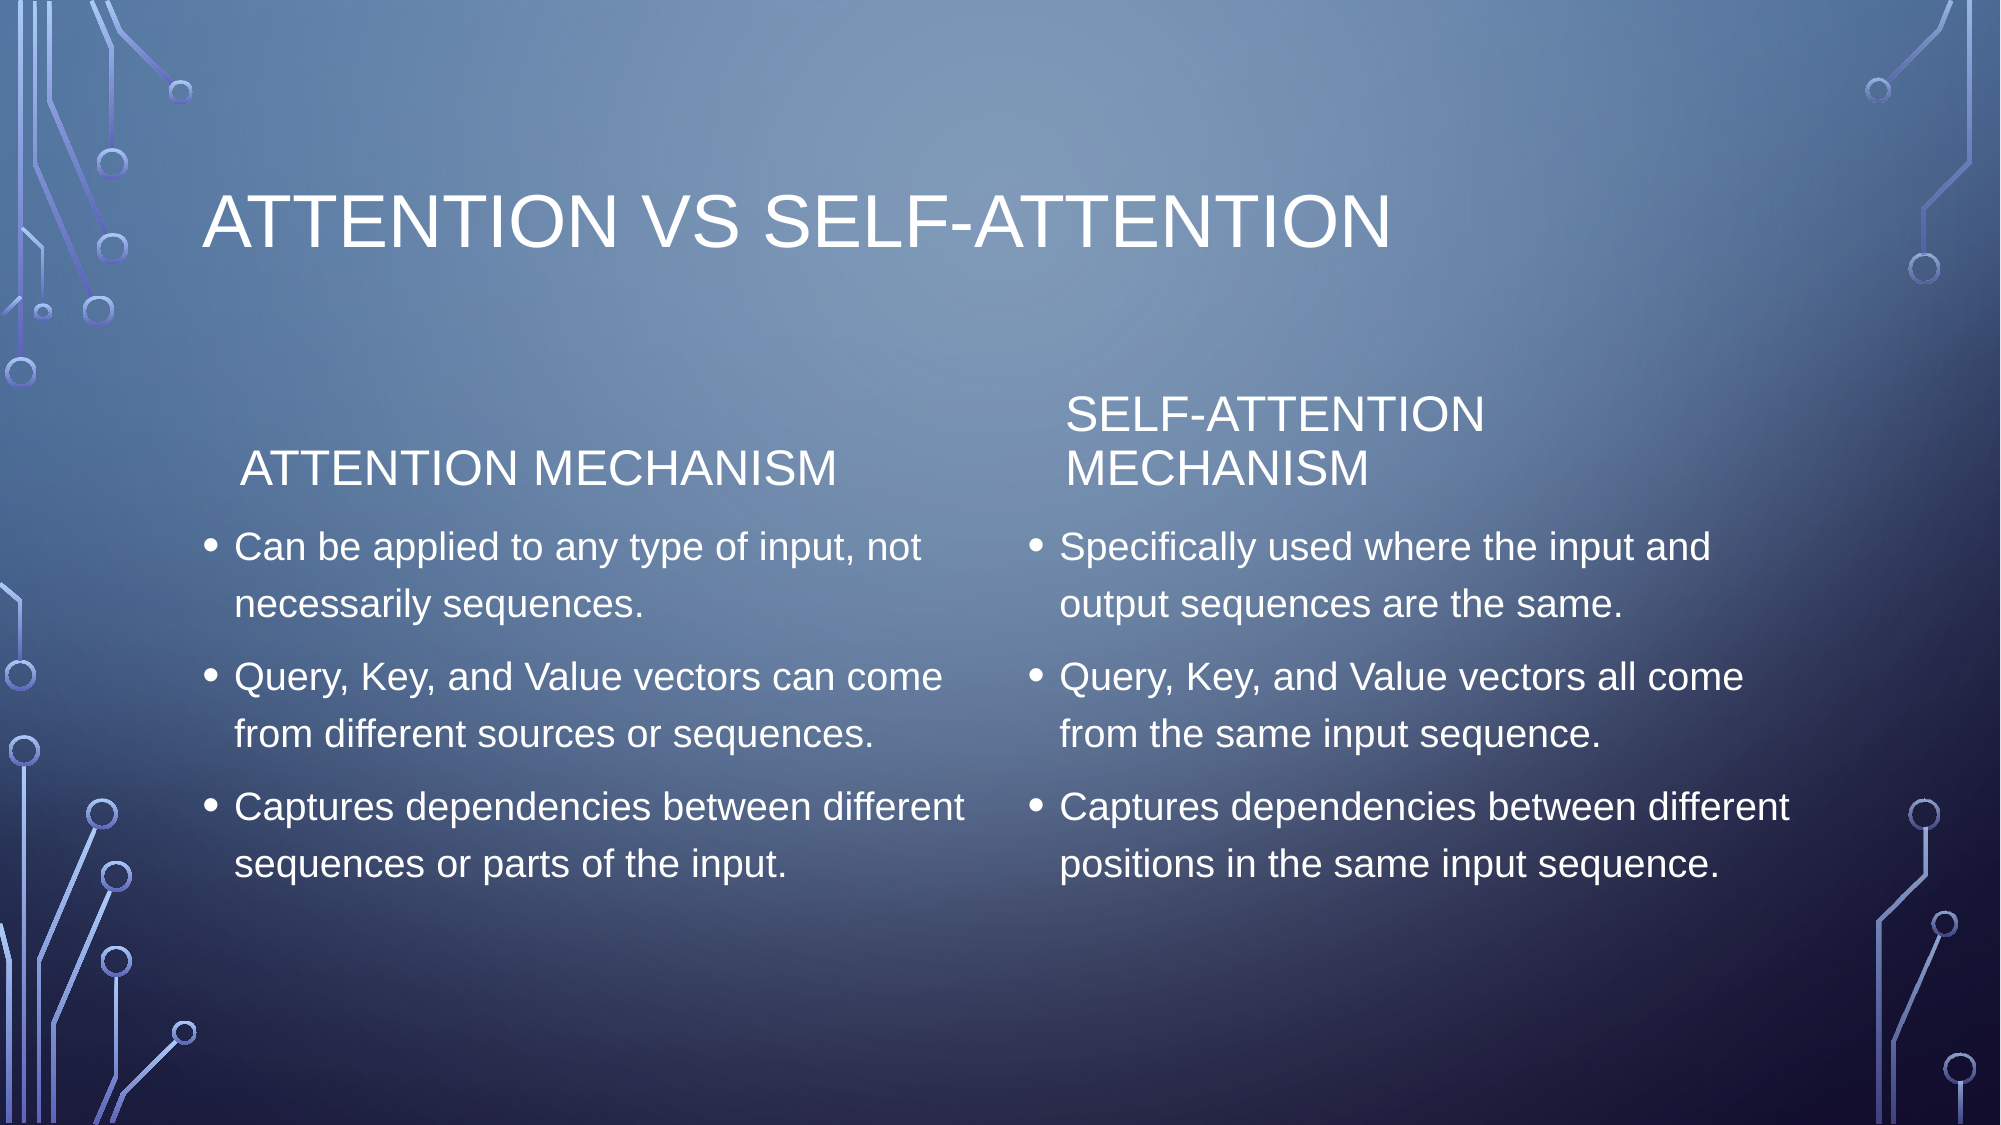

# Attention vs Self-attention
Self-attention mechanism
Attention mechanism
Can be applied to any type of input, not necessarily sequences.
Query, Key, and Value vectors can come from different sources or sequences.
Captures dependencies between different sequences or parts of the input.
Specifically used where the input and output sequences are the same.
Query, Key, and Value vectors all come from the same input sequence.
Captures dependencies between different positions in the same input sequence.